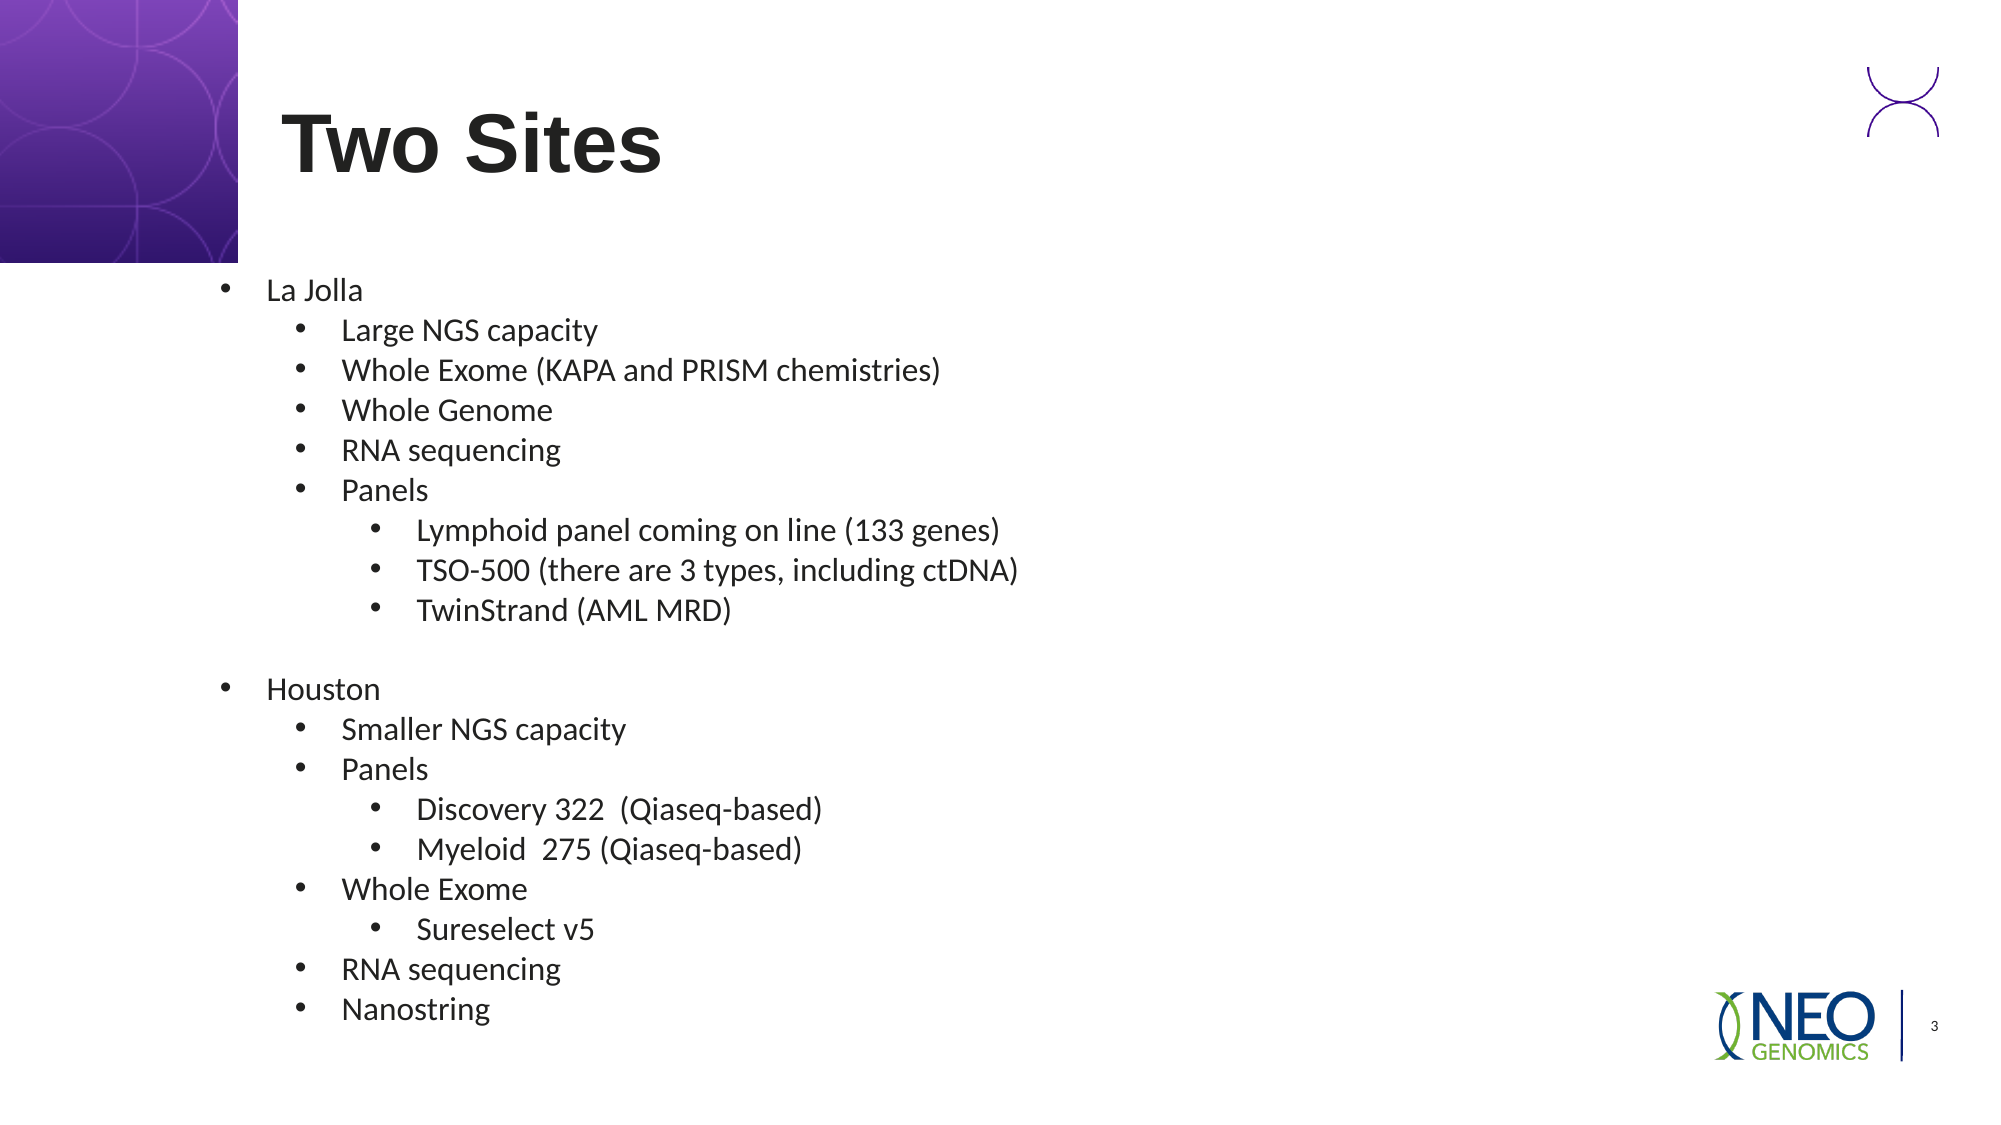

# Two Sites
La Jolla
Large NGS capacity
Whole Exome (KAPA and PRISM chemistries)
Whole Genome
RNA sequencing
Panels
Lymphoid panel coming on line (133 genes)
TSO-500 (there are 3 types, including ctDNA)
TwinStrand (AML MRD)

Houston
Smaller NGS capacity
Panels
Discovery 322  (Qiaseq-based)
Myeloid  275 (Qiaseq-based)
Whole Exome
Sureselect v5
RNA sequencing
Nanostring
3